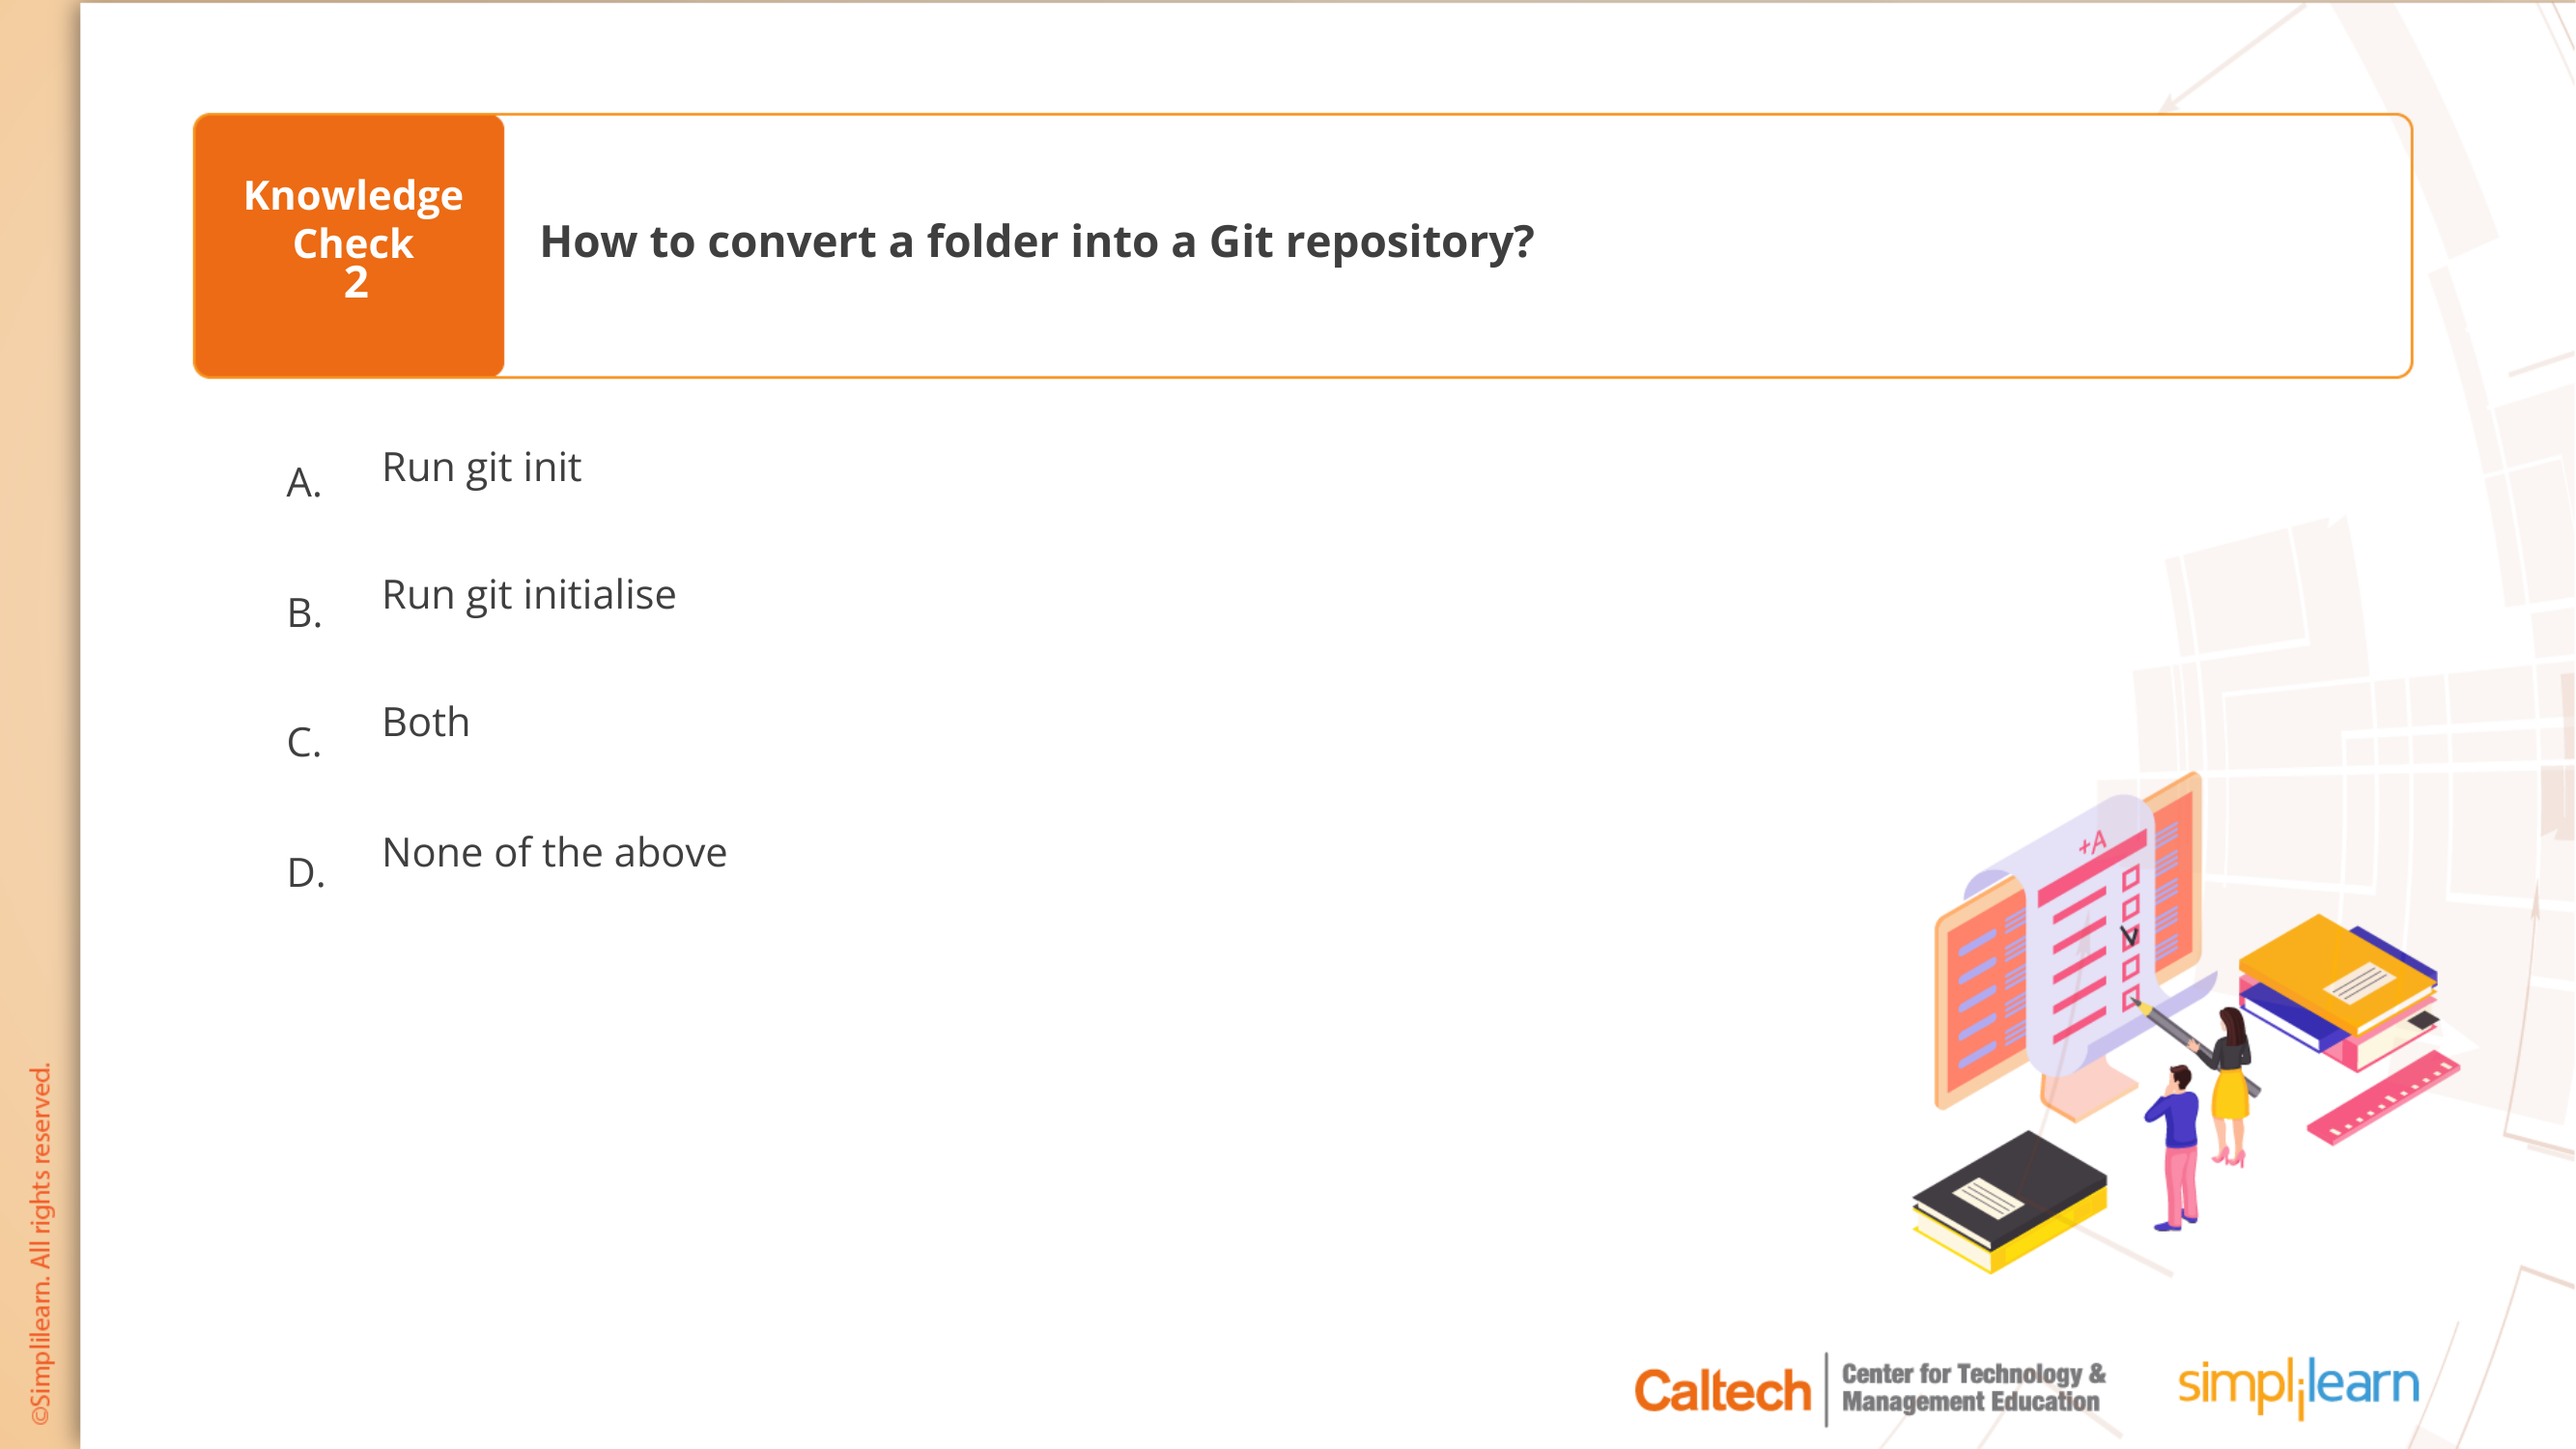

How to convert a folder into a Git repository?
2
Run git init
Run git initialise
Both
None of the above